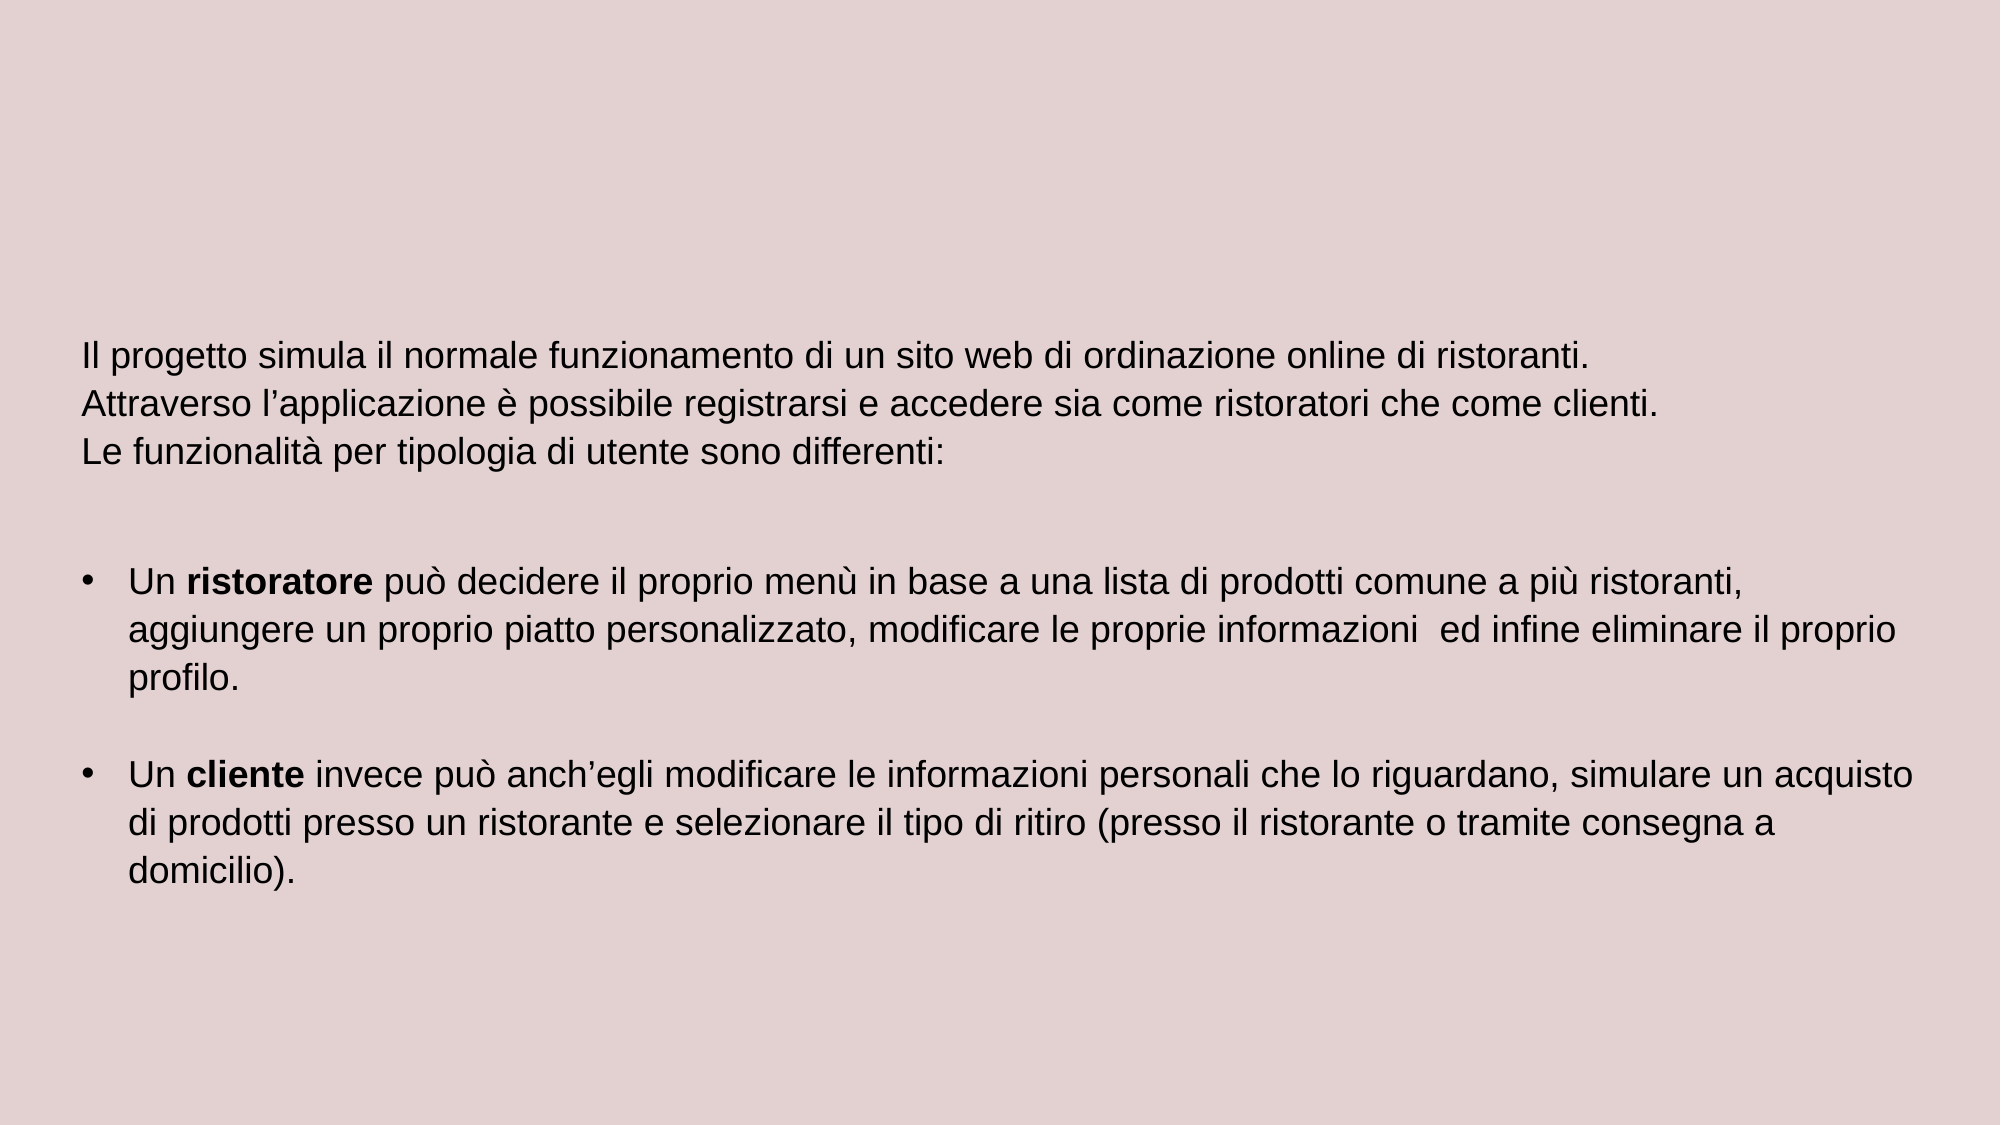

Il progetto simula il normale funzionamento di un sito web di ordinazione online di ristoranti.
Attraverso l’applicazione è possibile registrarsi e accedere sia come ristoratori che come clienti.
Le funzionalità per tipologia di utente sono differenti:

Un ristoratore può decidere il proprio menù in base a una lista di prodotti comune a più ristoranti, aggiungere un proprio piatto personalizzato, modificare le proprie informazioni  ed infine eliminare il proprio profilo.

Un cliente invece può anch’egli modificare le informazioni personali che lo riguardano, simulare un acquisto di prodotti presso un ristorante e selezionare il tipo di ritiro (presso il ristorante o tramite consegna a domicilio).